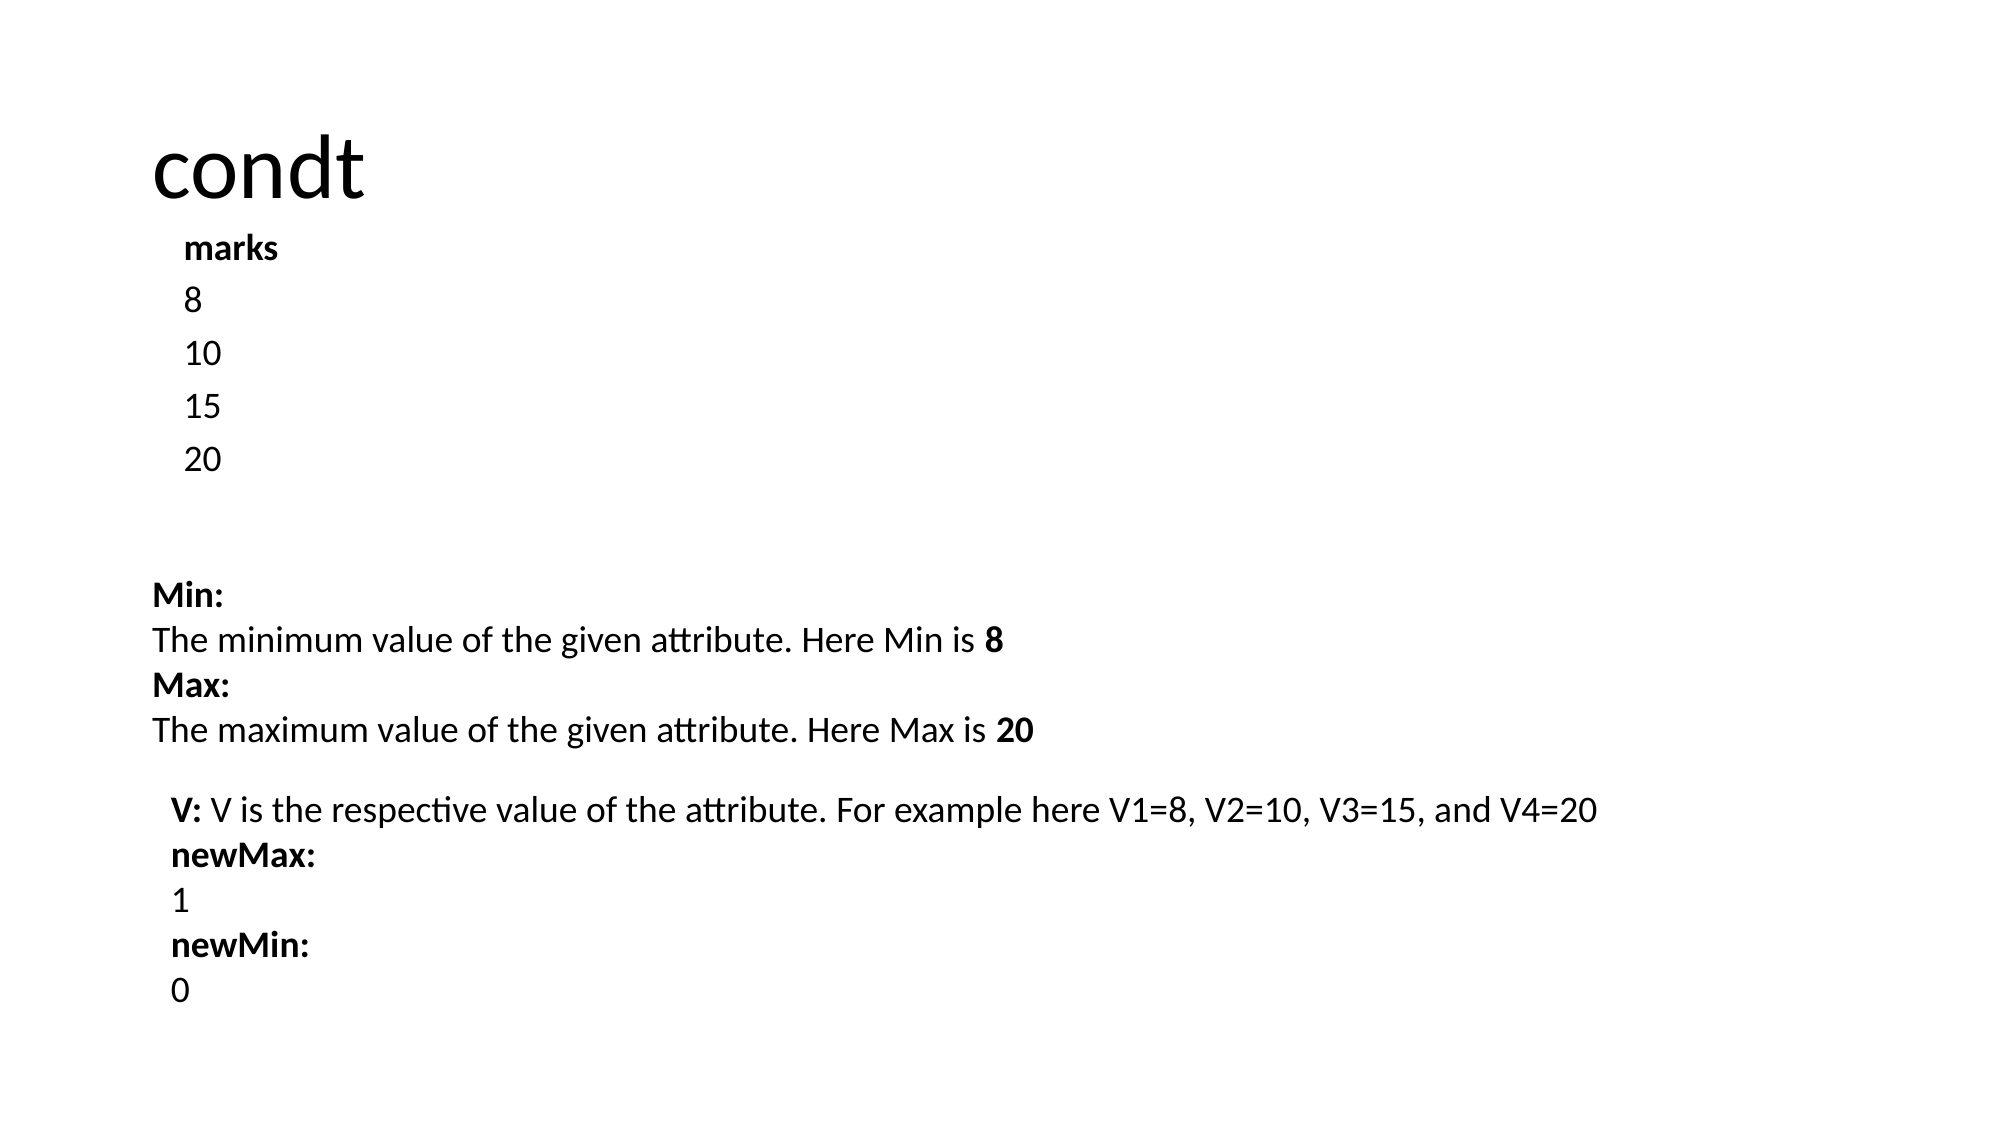

# condt
| marks |
| --- |
| 8 |
| 10 |
| 15 |
| 20 |
Min:
The minimum value of the given attribute. Here Min is 8
Max:
The maximum value of the given attribute. Here Max is 20
V: V is the respective value of the attribute. For example here V1=8, V2=10, V3=15, and V4=20
newMax:
1
newMin:
0